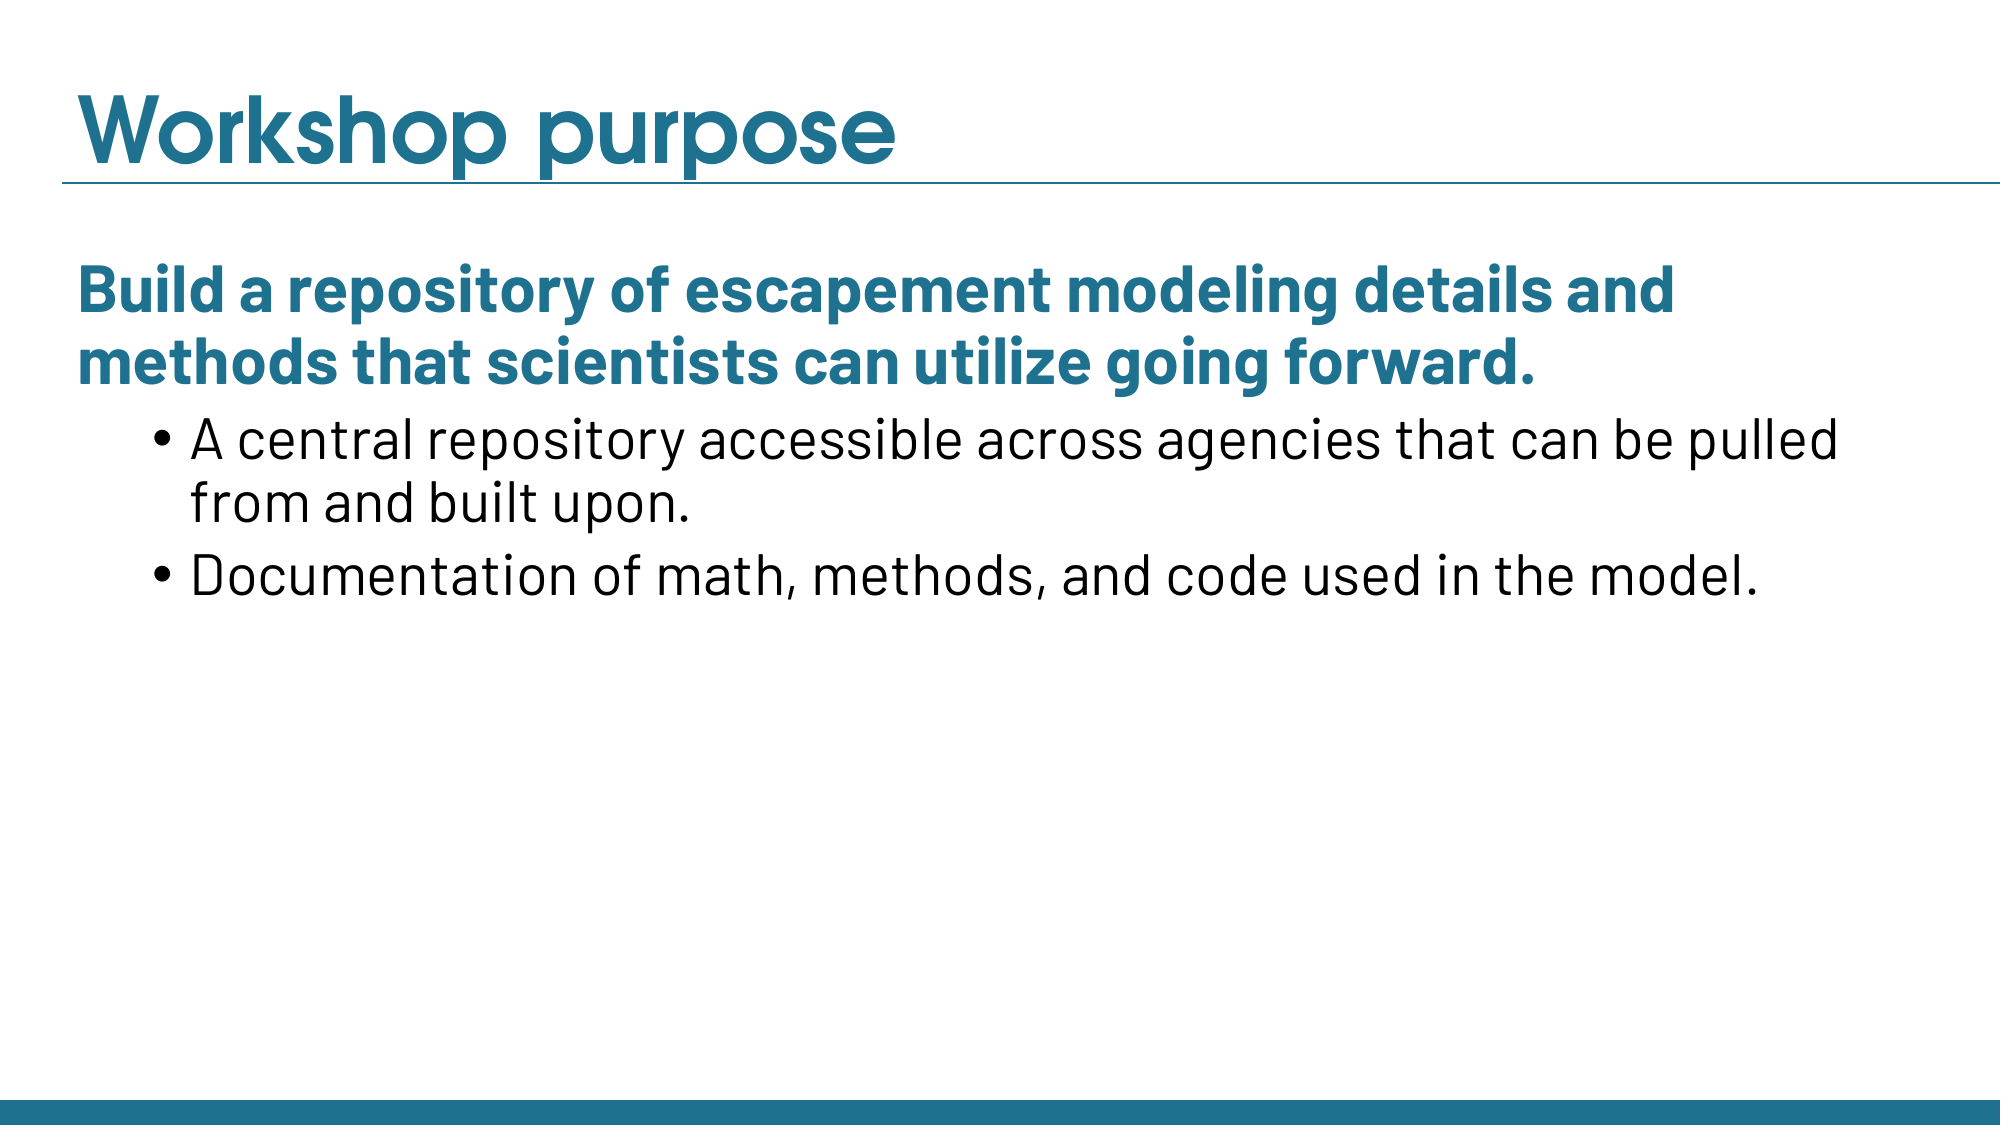

# Workshop purpose
Build a repository of escapement modeling details and methods that scientists can utilize going forward.
A central repository accessible across agencies that can be pulled from and built upon.
Documentation of math, methods, and code used in the model.